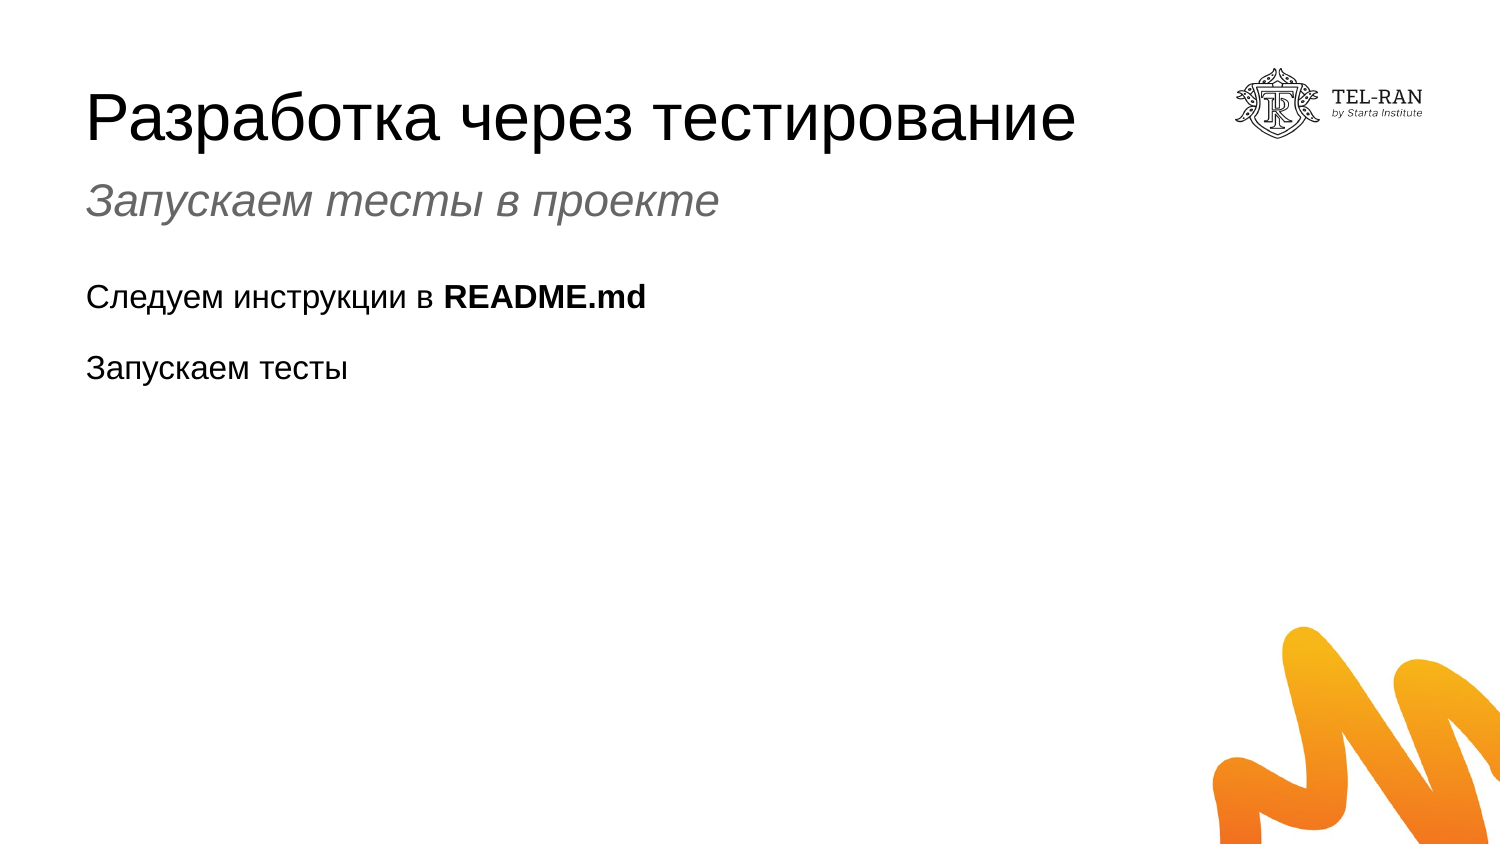

# Разработка через тестирование
Запускаем тесты в проекте
Следуем инструкции в README.md
Запускаем тесты